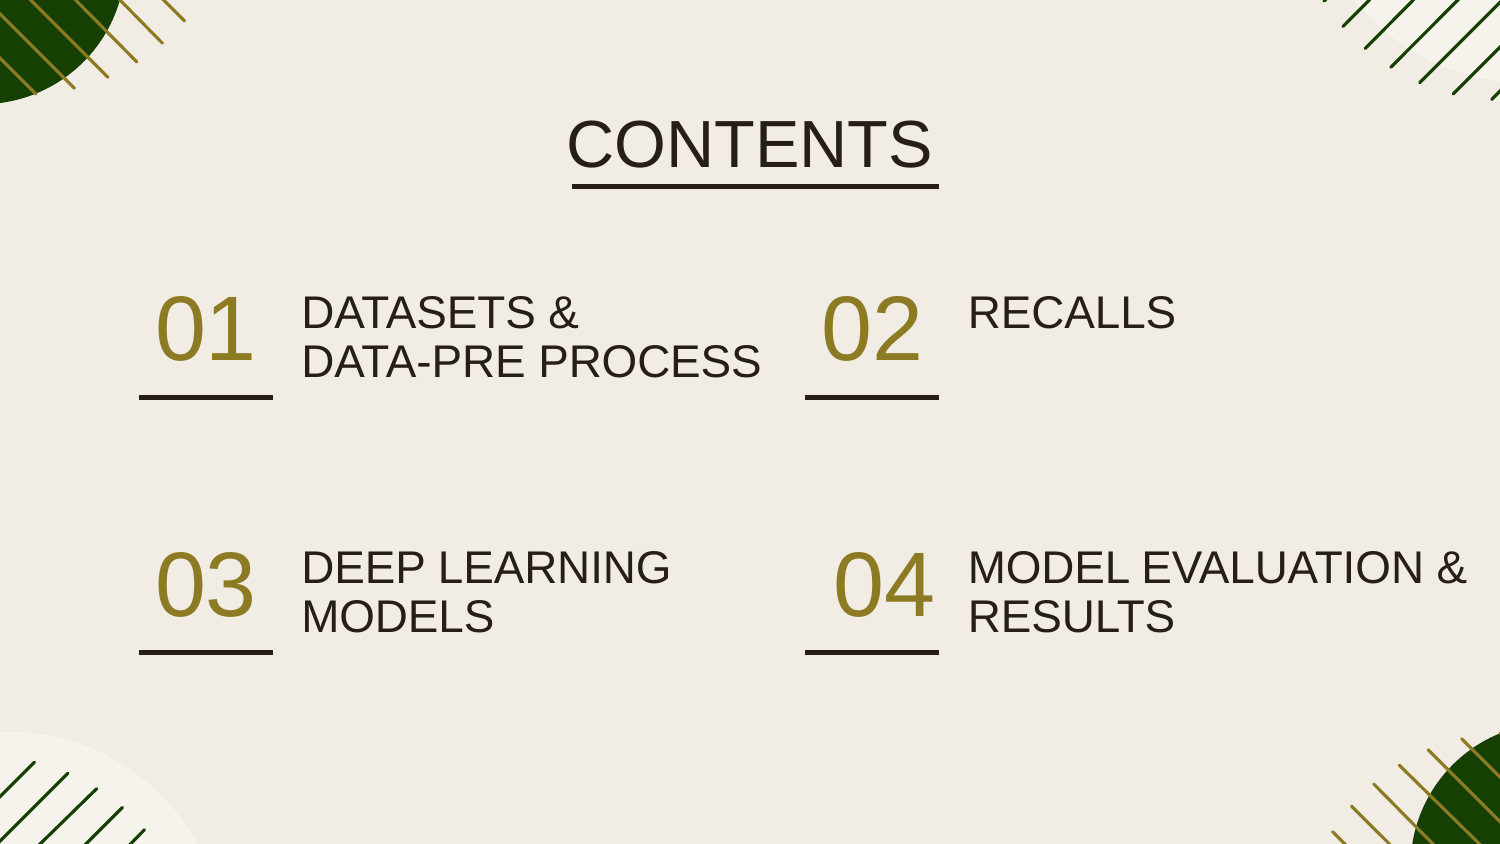

# CONTENTS
01
02
RECALLS
DATASETS &
DATA-PRE PROCESS
03
DEEP LEARNING MODELS
04
MODEL EVALUATION & RESULTS